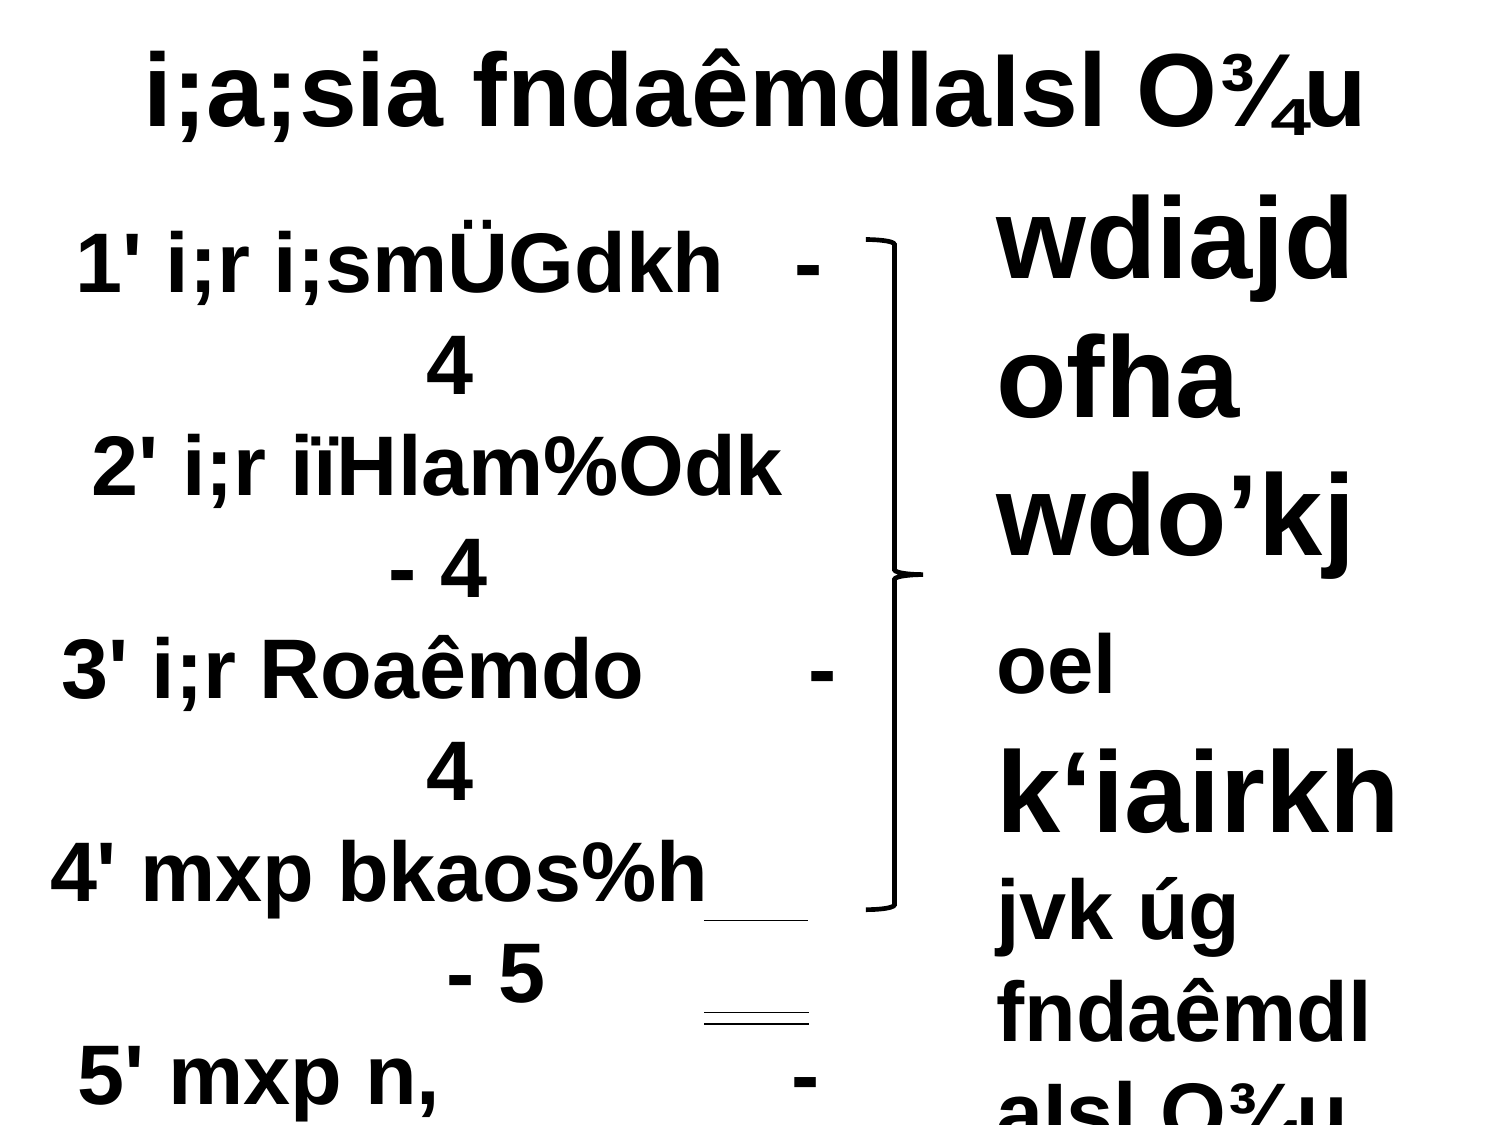

110
i;a;sia fndaêmdlaIsl O¾u
wdiajdofha
wdo’kj oel k‘iairkh
jvk úg fndaêmdlaIsl O¾u jeã
k‘jka u. mQ¾K fõ
1' i;r i;smÜGdkh   - 4
 2' i;r iïHlam%Odk   - 4
3' i;r Roaêmdo       - 4
4' mxp bkaos%h           - 5
5' mxp n,               - 5
6' ima; fndÊ®x.     - 7
7' wd¾h wIaGdx.sl u. - 8
                               37